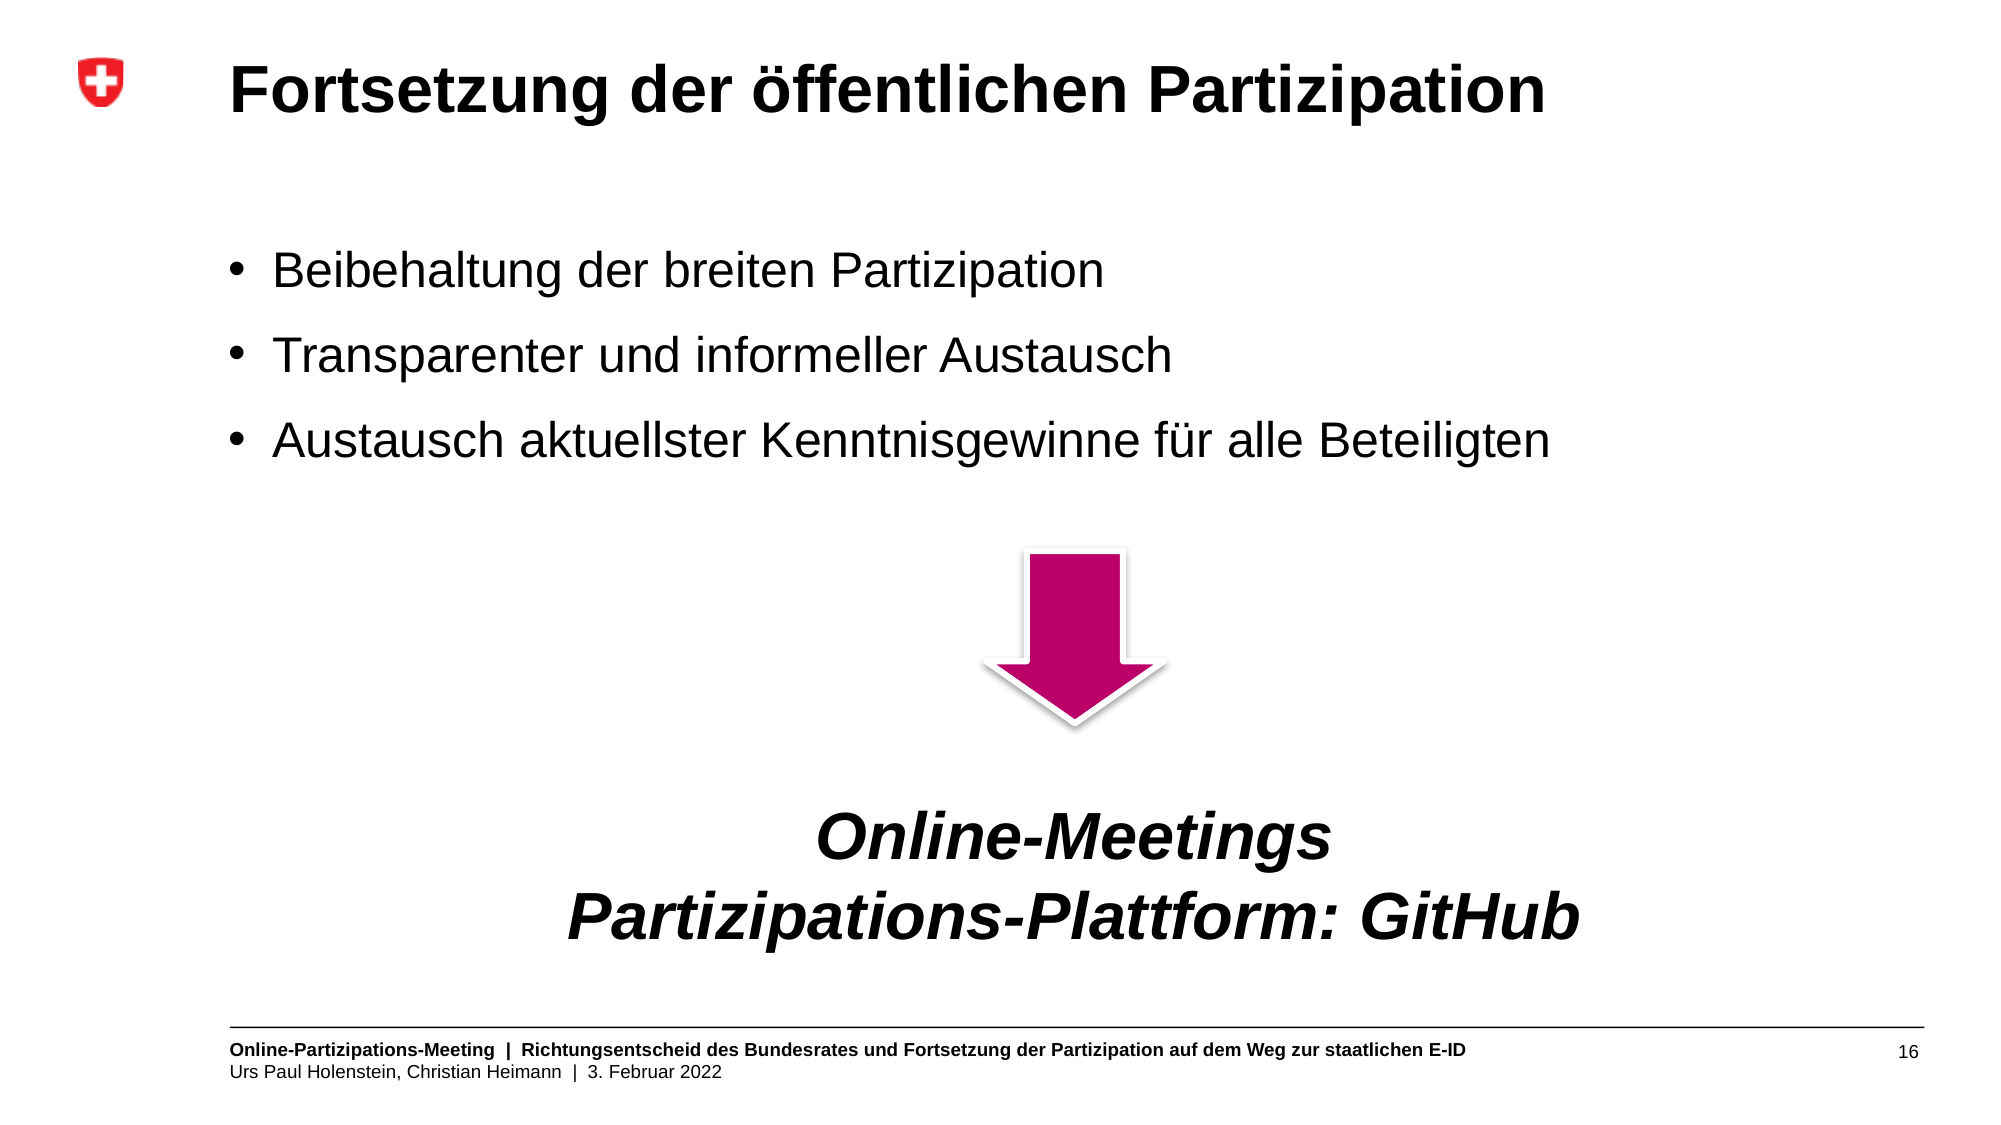

# Fortsetzung der öffentlichen Partizipation
Beibehaltung der breiten Partizipation
Transparenter und informeller Austausch
Austausch aktuellster Kenntnisgewinne für alle Beteiligten

Online-Meetings
Partizipations-Plattform: GitHub

16